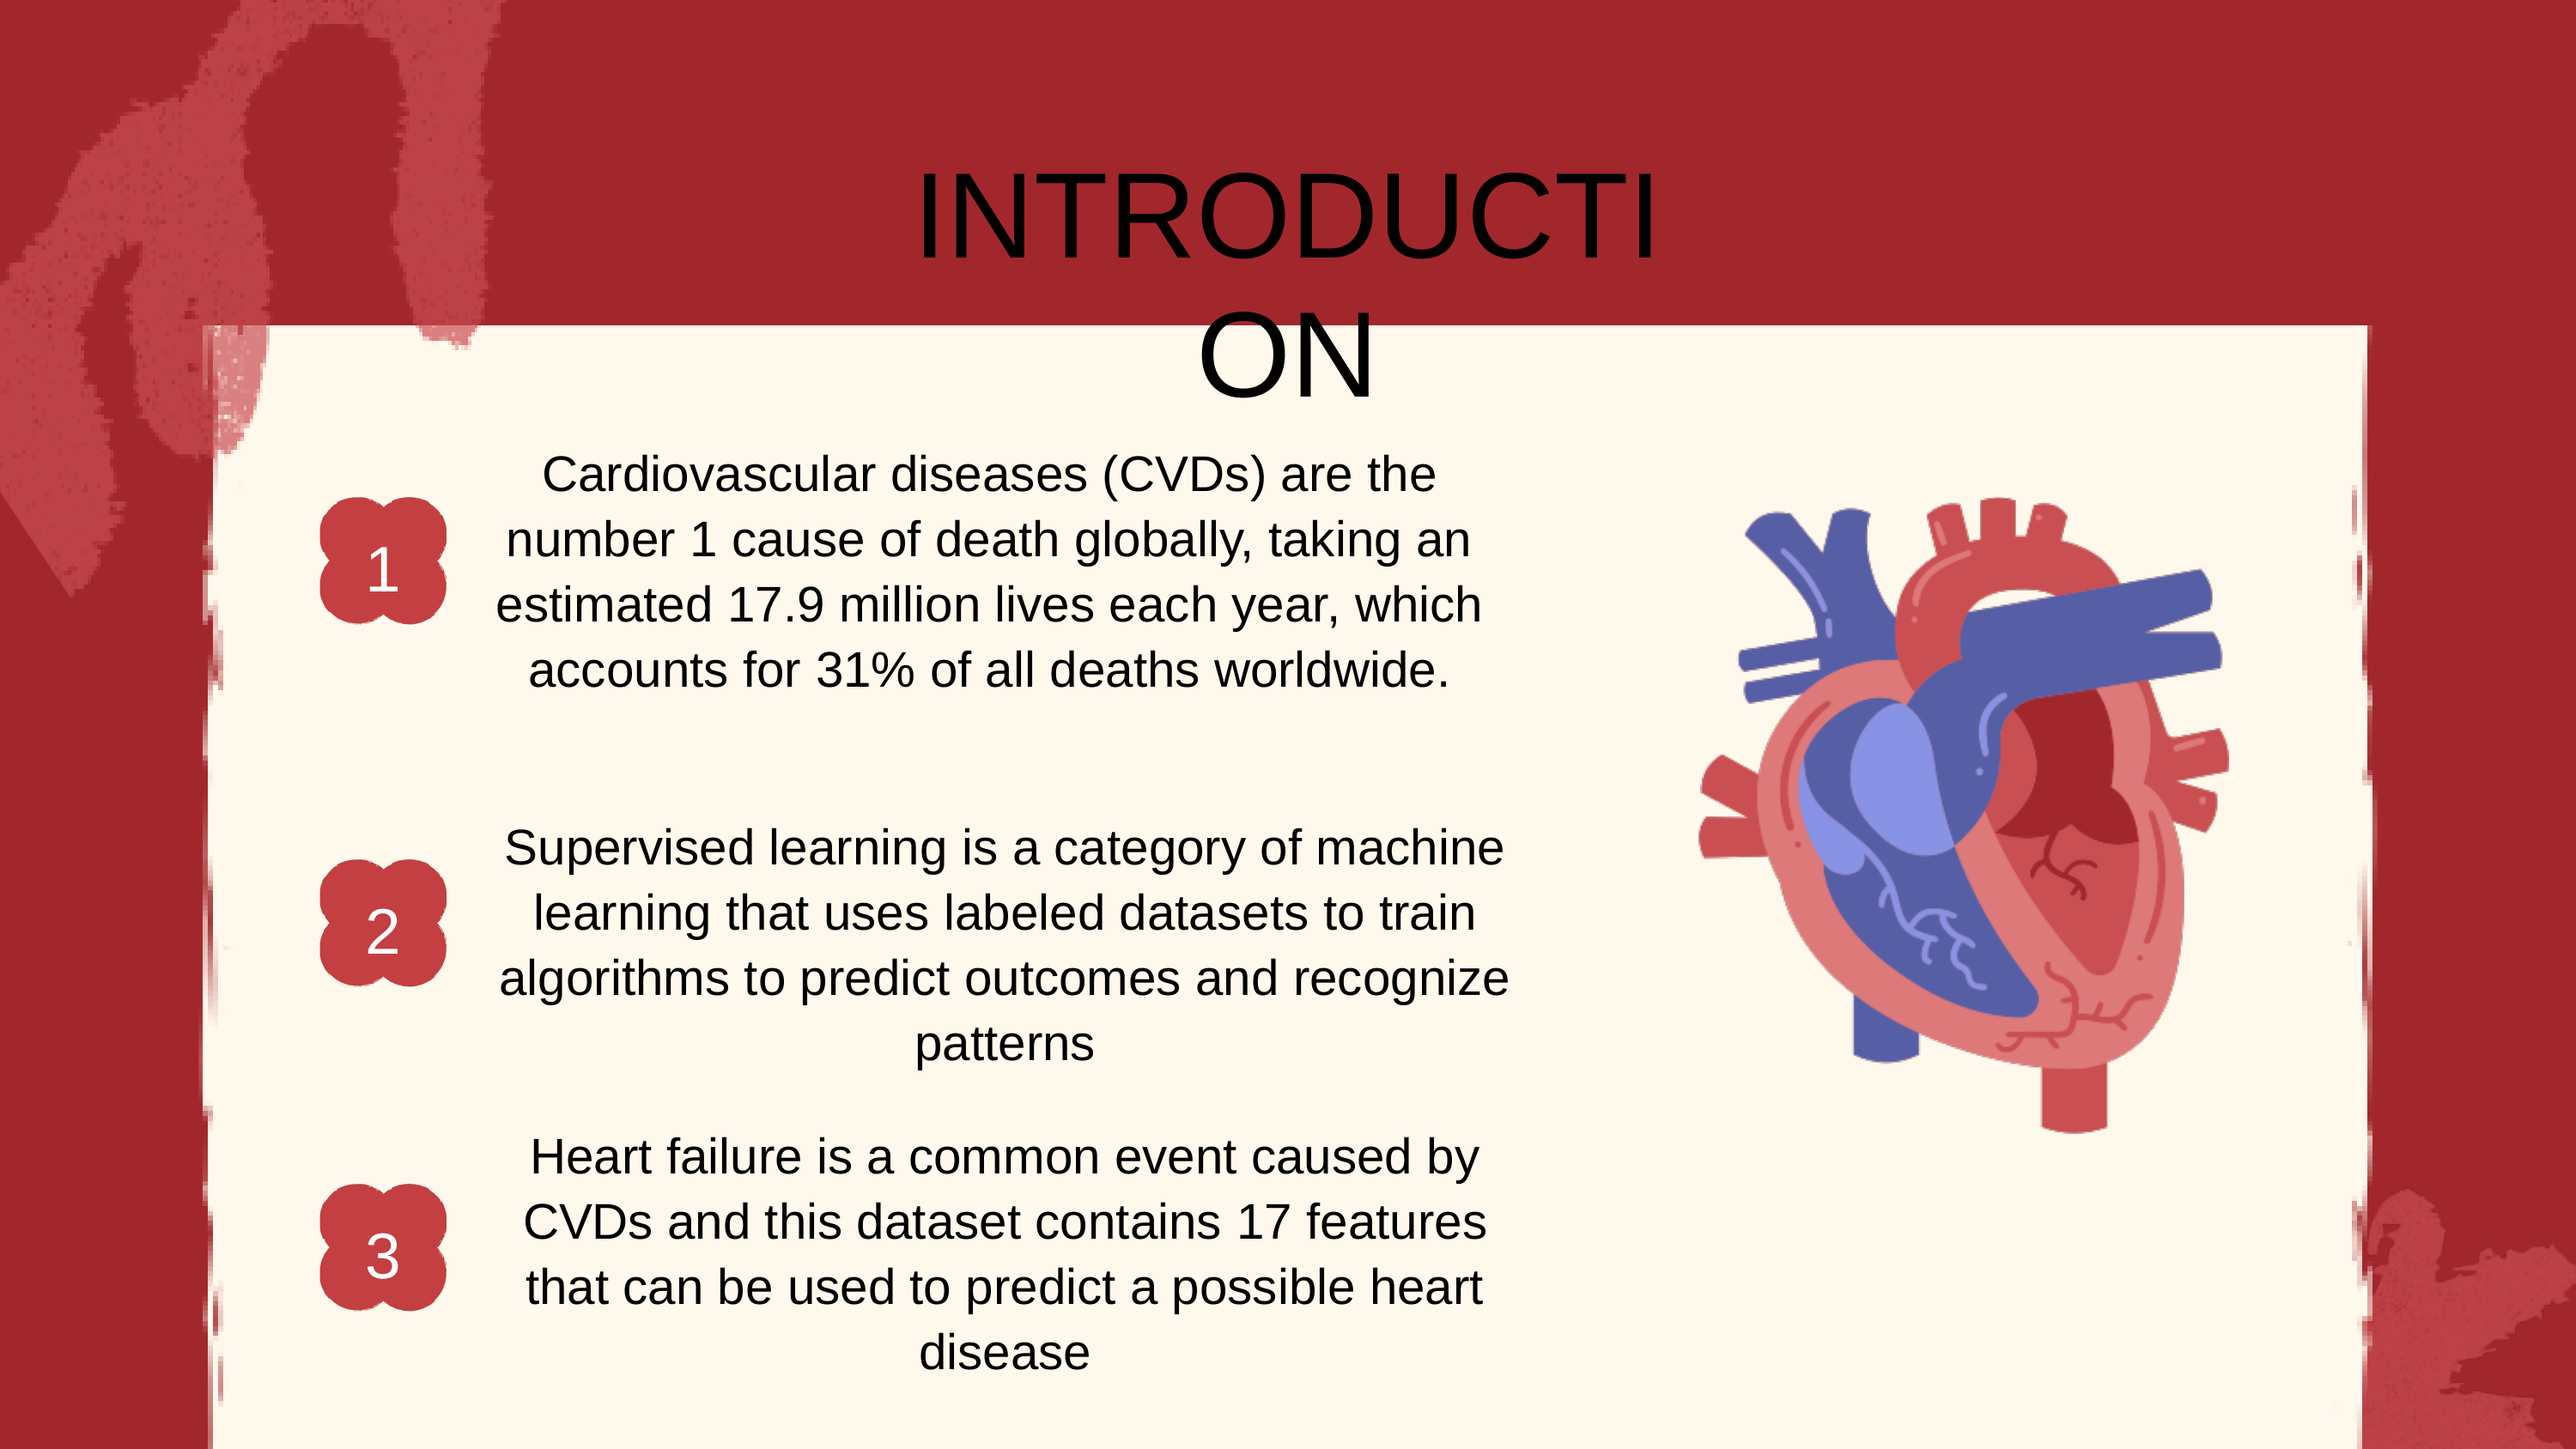

INTRODUCTION

Cardiovascular diseases (CVDs) are the number 1 cause of death globally, taking an estimated 17.9 million lives each year, which accounts for 31% of all deaths worldwide.

1

Supervised learning is a category of machine learning that uses labeled datasets to train algorithms to predict outcomes and recognize patterns

2

Heart failure is a common event caused by CVDs and this dataset contains 17 features that can be used to predict a possible heart disease

3